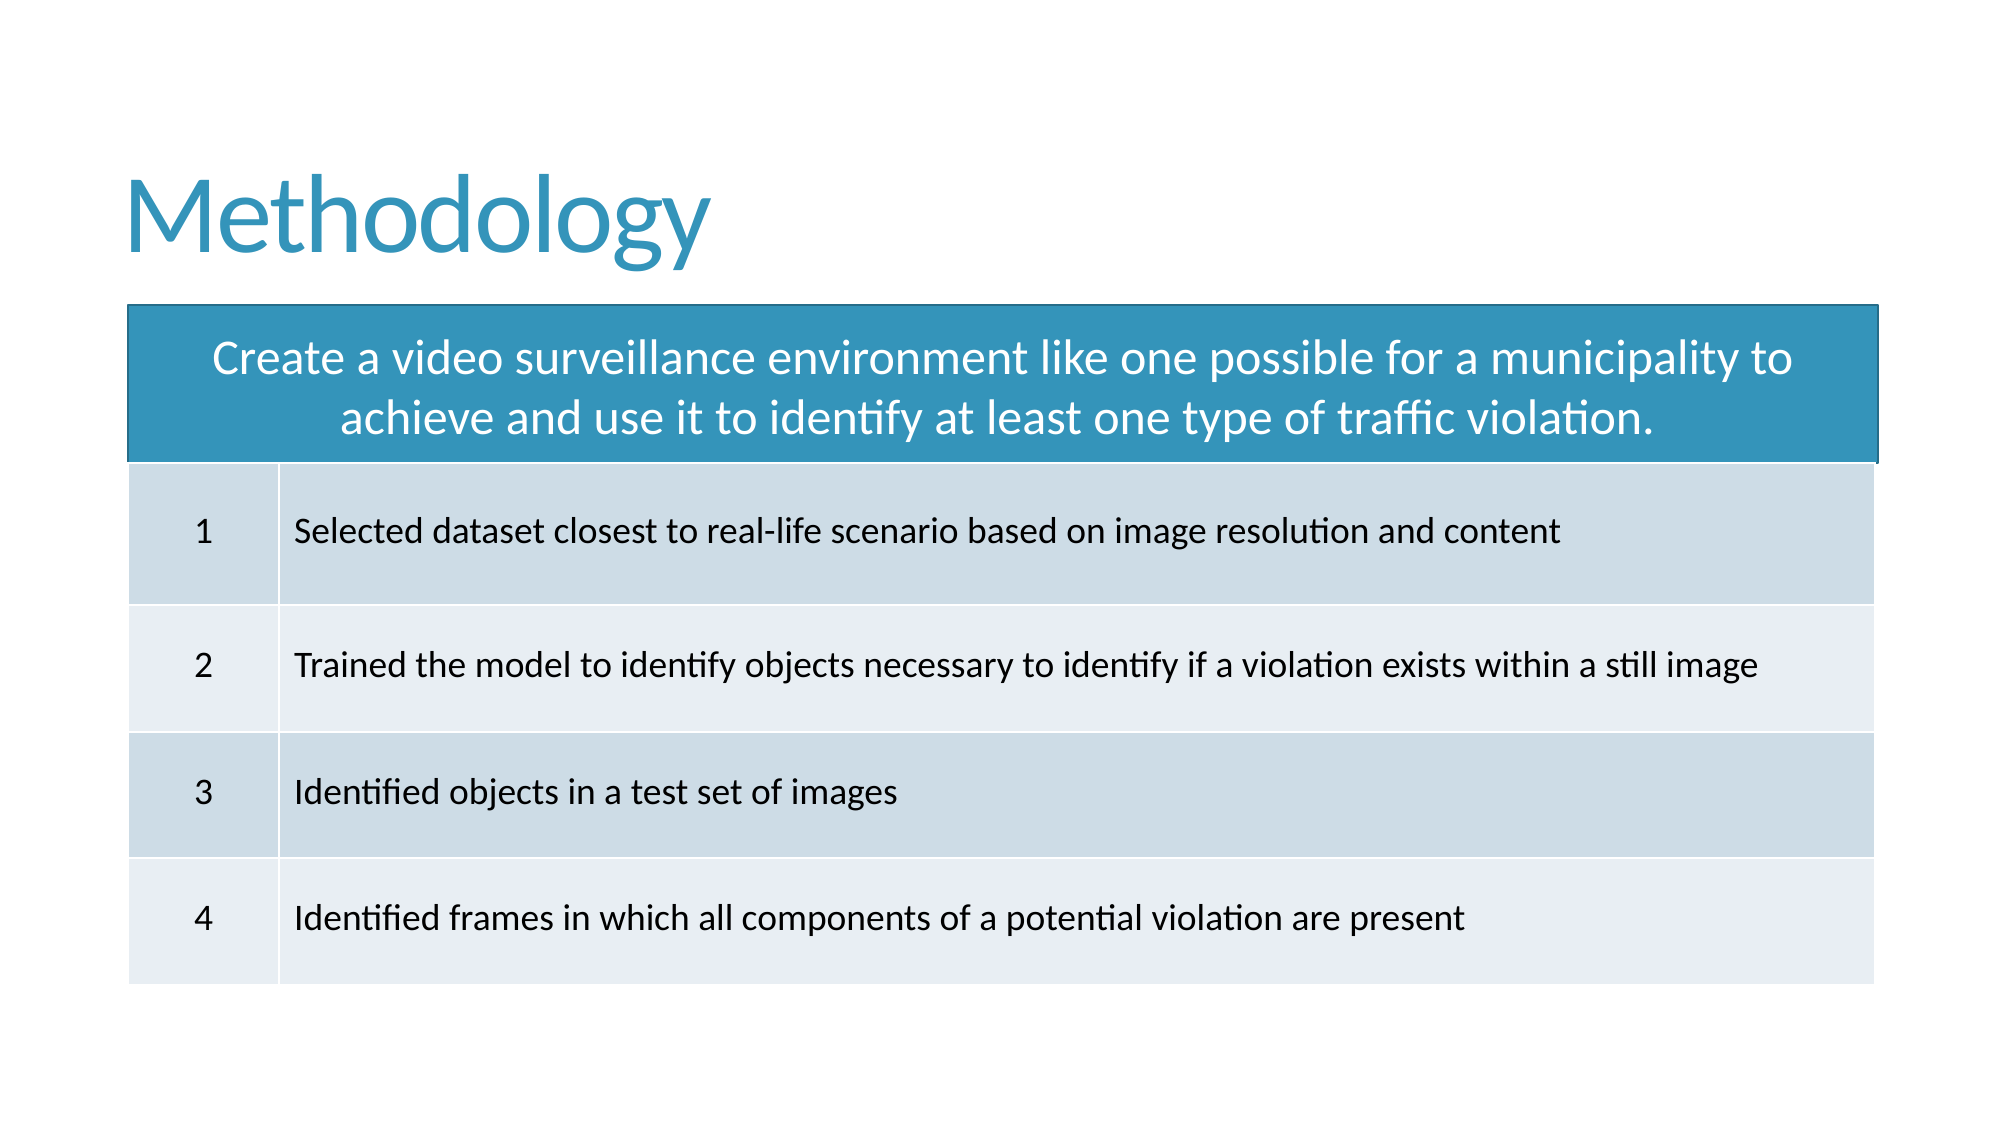

# Methodology
Create a video surveillance environment like one possible for a municipality to achieve and use it to identify at least one type of traffic violation.
| 1 | Selected dataset closest to real-life scenario based on image resolution and content |
| --- | --- |
| 2 | Trained the model to identify objects necessary to identify if a violation exists within a still image |
| 3 | Identified objects in a test set of images |
| 4 | Identified frames in which all components of a potential violation are present |